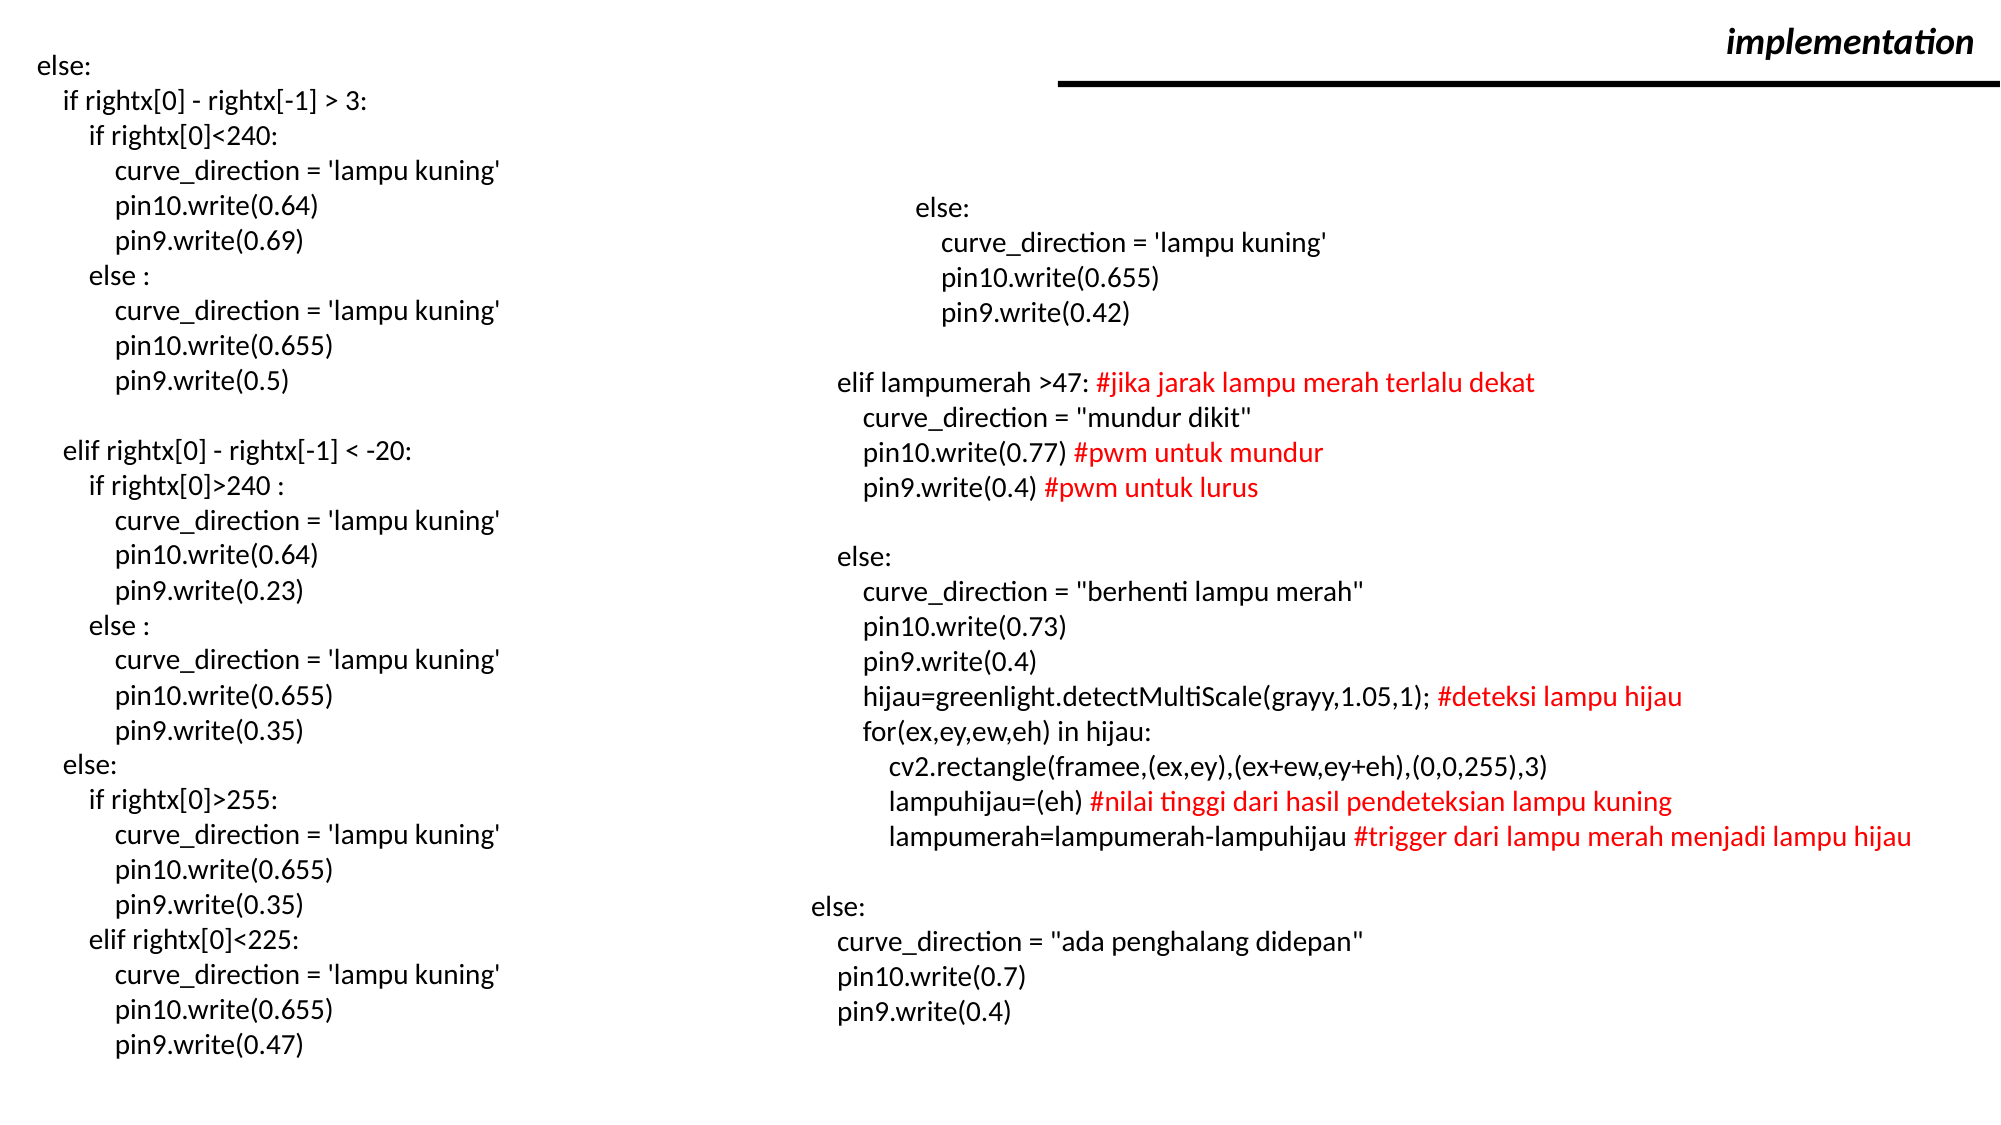

implementation
                    else:
                        if rightx[0] - rightx[-1] > 3:
                            if rightx[0]<240:
                                curve_direction = 'lampu kuning'
                                pin10.write(0.64)
                                pin9.write(0.69)
                            else :
                                curve_direction = 'lampu kuning'
                                pin10.write(0.655)
                                pin9.write(0.5)

                        elif rightx[0] - rightx[-1] < -20:
                            if rightx[0]>240 :
                                curve_direction = 'lampu kuning'
                                pin10.write(0.64)
                                pin9.write(0.23)
                            else :
                                curve_direction = 'lampu kuning'
                                pin10.write(0.655)
                                pin9.write(0.35)
                        else:
                            if rightx[0]>255:
                                curve_direction = 'lampu kuning'
                                pin10.write(0.655)
                                pin9.write(0.35)
                            elif rightx[0]<225:
                                curve_direction = 'lampu kuning'
                                pin10.write(0.655)
                                pin9.write(0.47)

	     else:
                                curve_direction = 'lampu kuning'
                                pin10.write(0.655)
                                pin9.write(0.42)

                elif lampumerah >47: #jika jarak lampu merah terlalu dekat
                    curve_direction = "mundur dikit"
                    pin10.write(0.77) #pwm untuk mundur
                    pin9.write(0.4) #pwm untuk lurus

                else:
                    curve_direction = "berhenti lampu merah"
                    pin10.write(0.73)
                    pin9.write(0.4)
                    hijau=greenlight.detectMultiScale(grayy,1.05,1); #deteksi lampu hijau
                    for(ex,ey,ew,eh) in hijau:
                        cv2.rectangle(framee,(ex,ey),(ex+ew,ey+eh),(0,0,255),3)
                        lampuhijau=(eh) #nilai tinggi dari hasil pendeteksian lampu kuning
                        lampumerah=lampumerah-lampuhijau #trigger dari lampu merah menjadi lampu hijau

            else:
                curve_direction = "ada penghalang didepan"
                pin10.write(0.7)
                pin9.write(0.4)